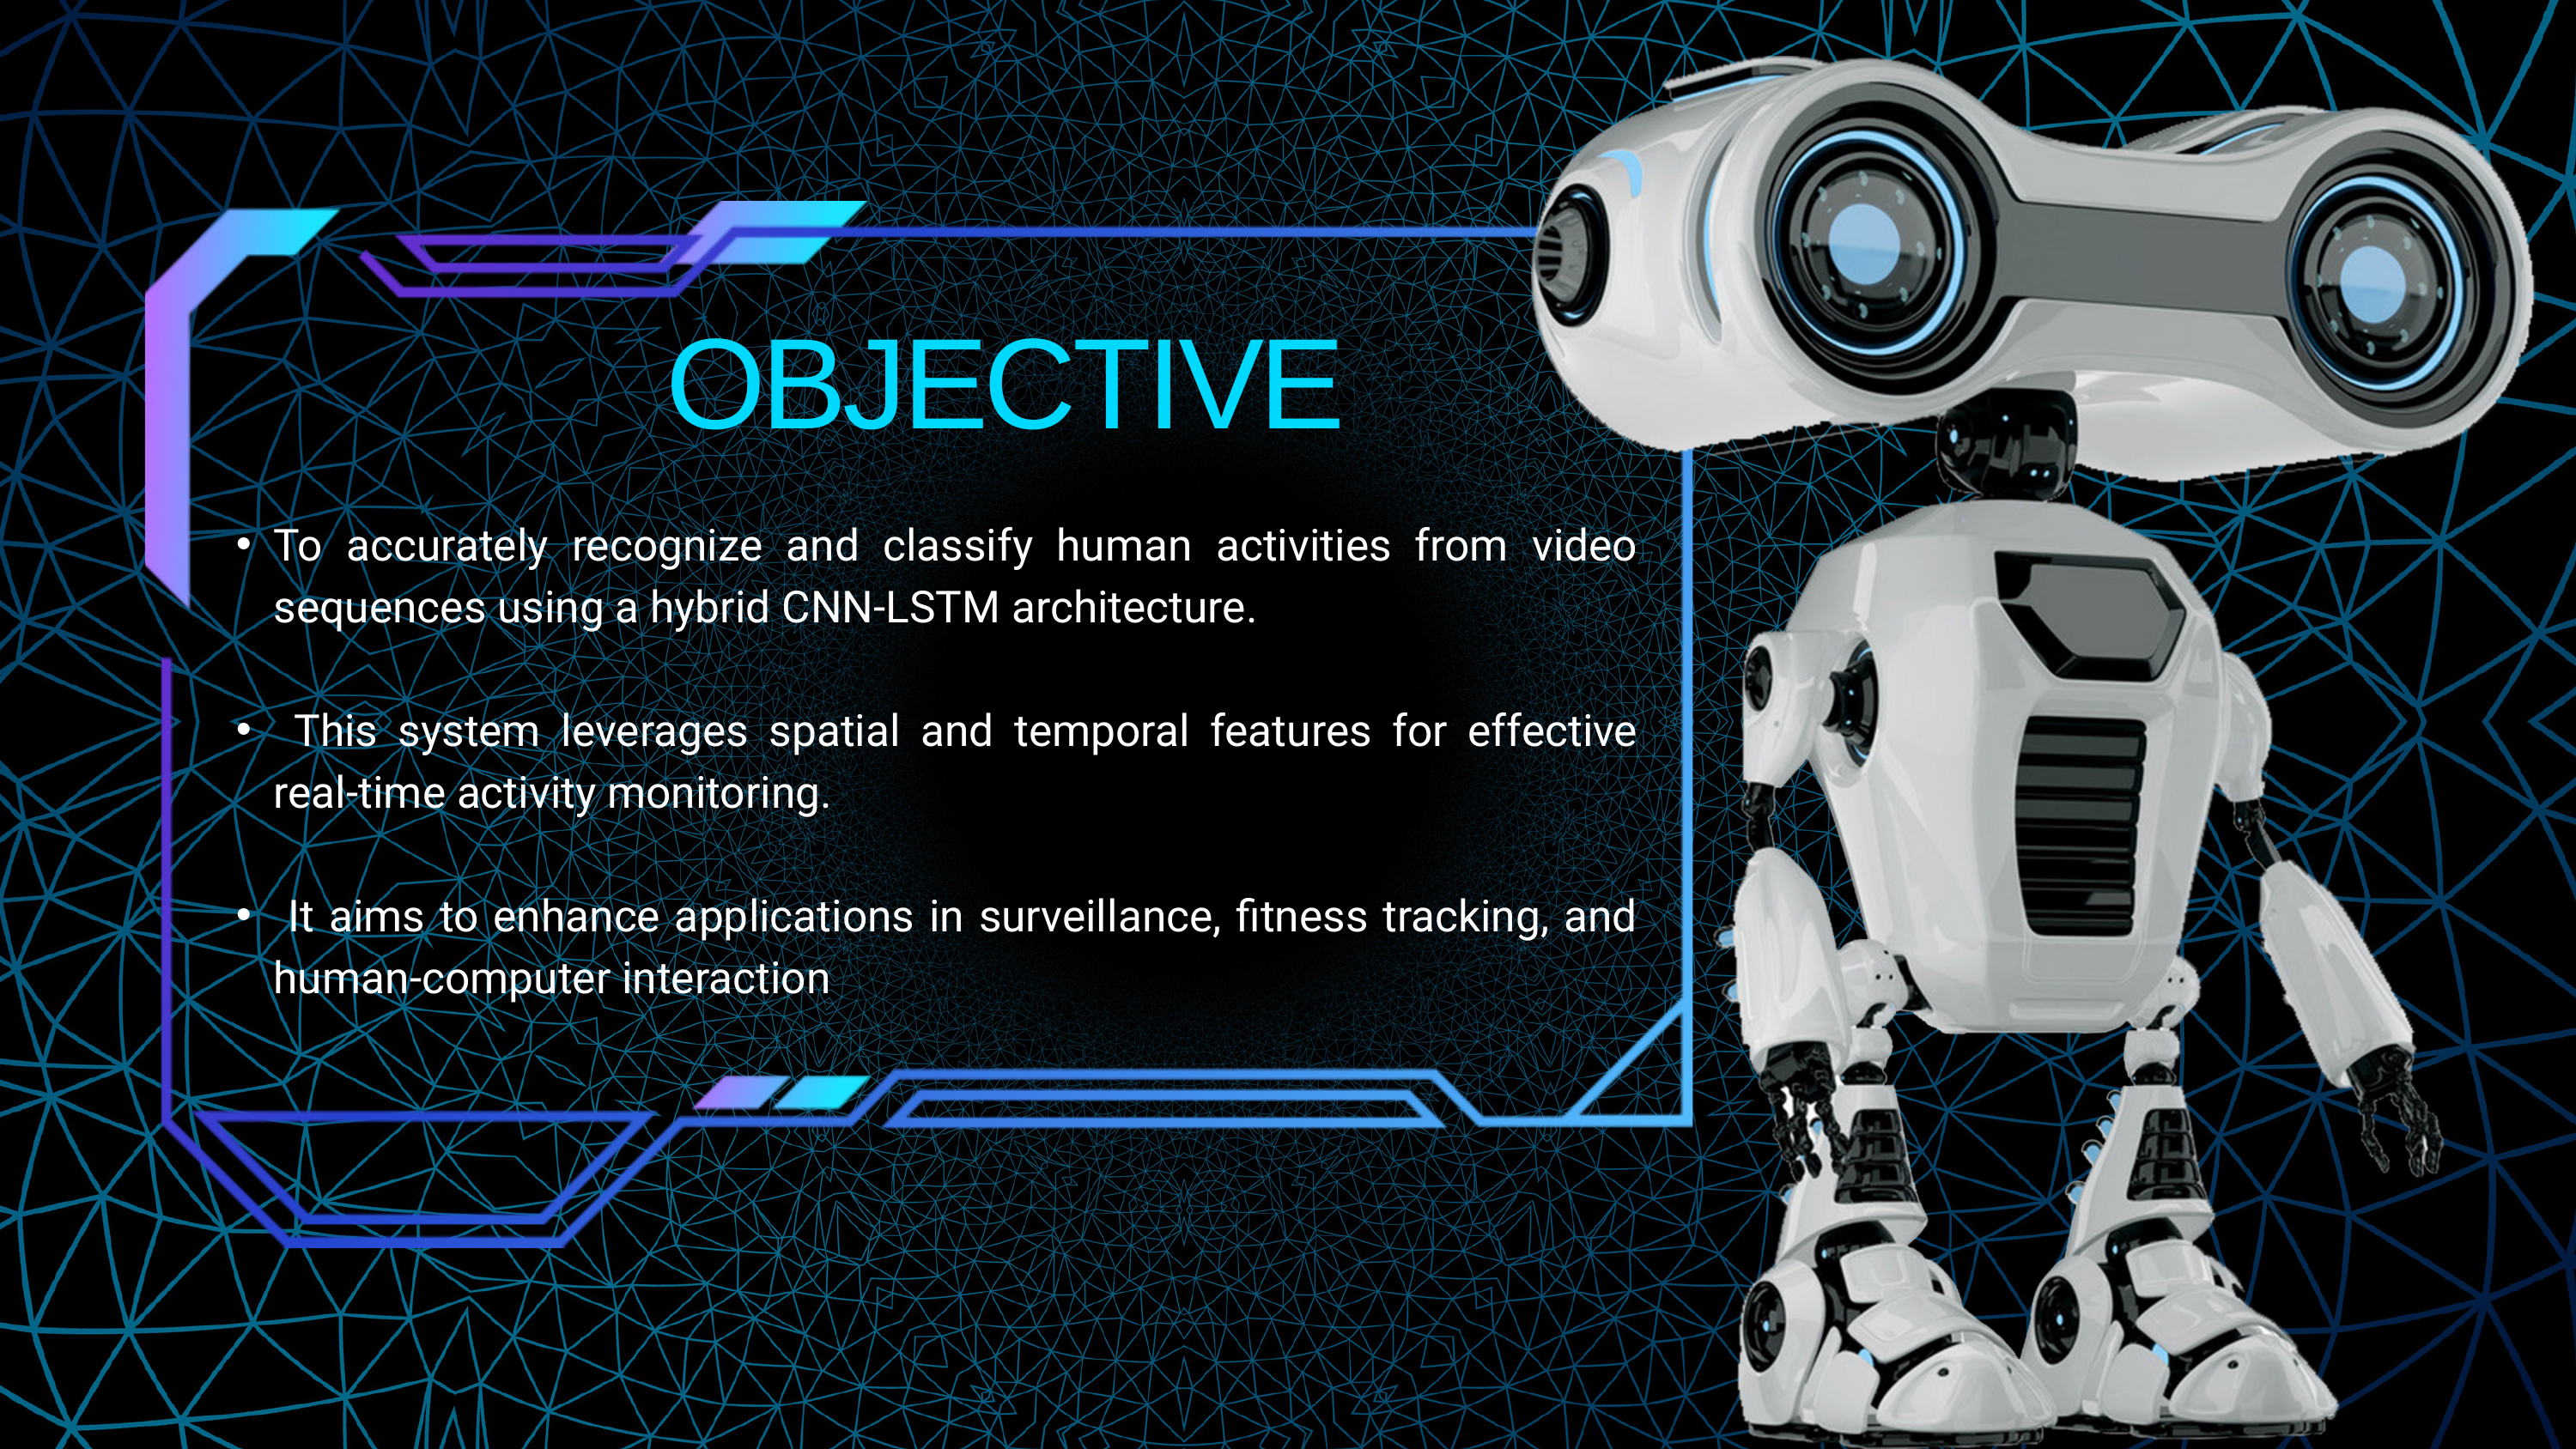

OBJECTIVE
To accurately recognize and classify human activities from video sequences using a hybrid CNN-LSTM architecture.

 This system leverages spatial and temporal features for effective real-time activity monitoring.

 It aims to enhance applications in surveillance, fitness tracking, and human-computer interaction